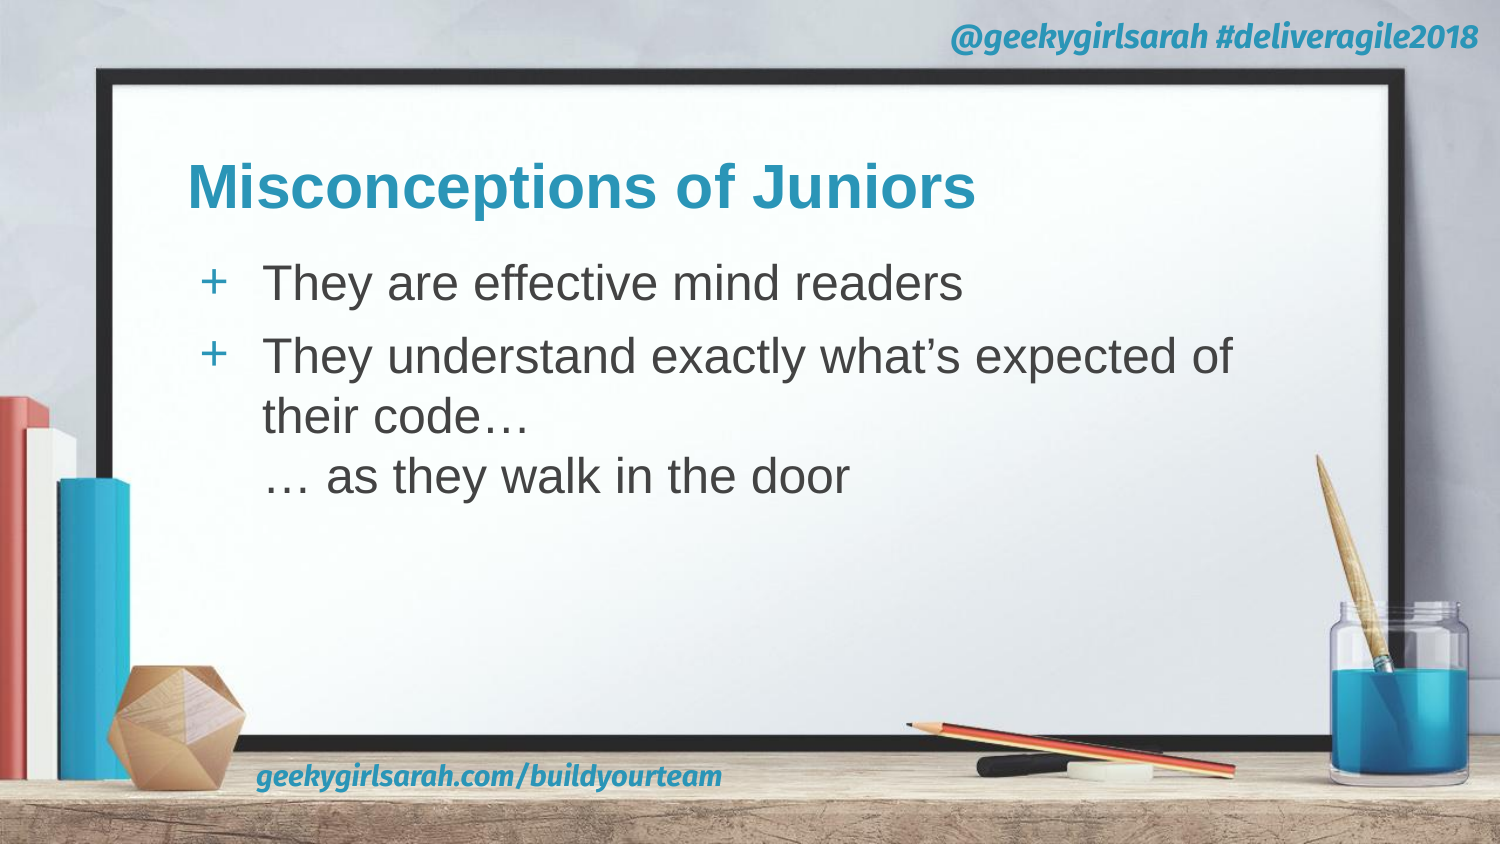

# Misconceptions of Juniors
They are effective mind readers
They understand exactly what’s expected of their code…
… as they walk in the door